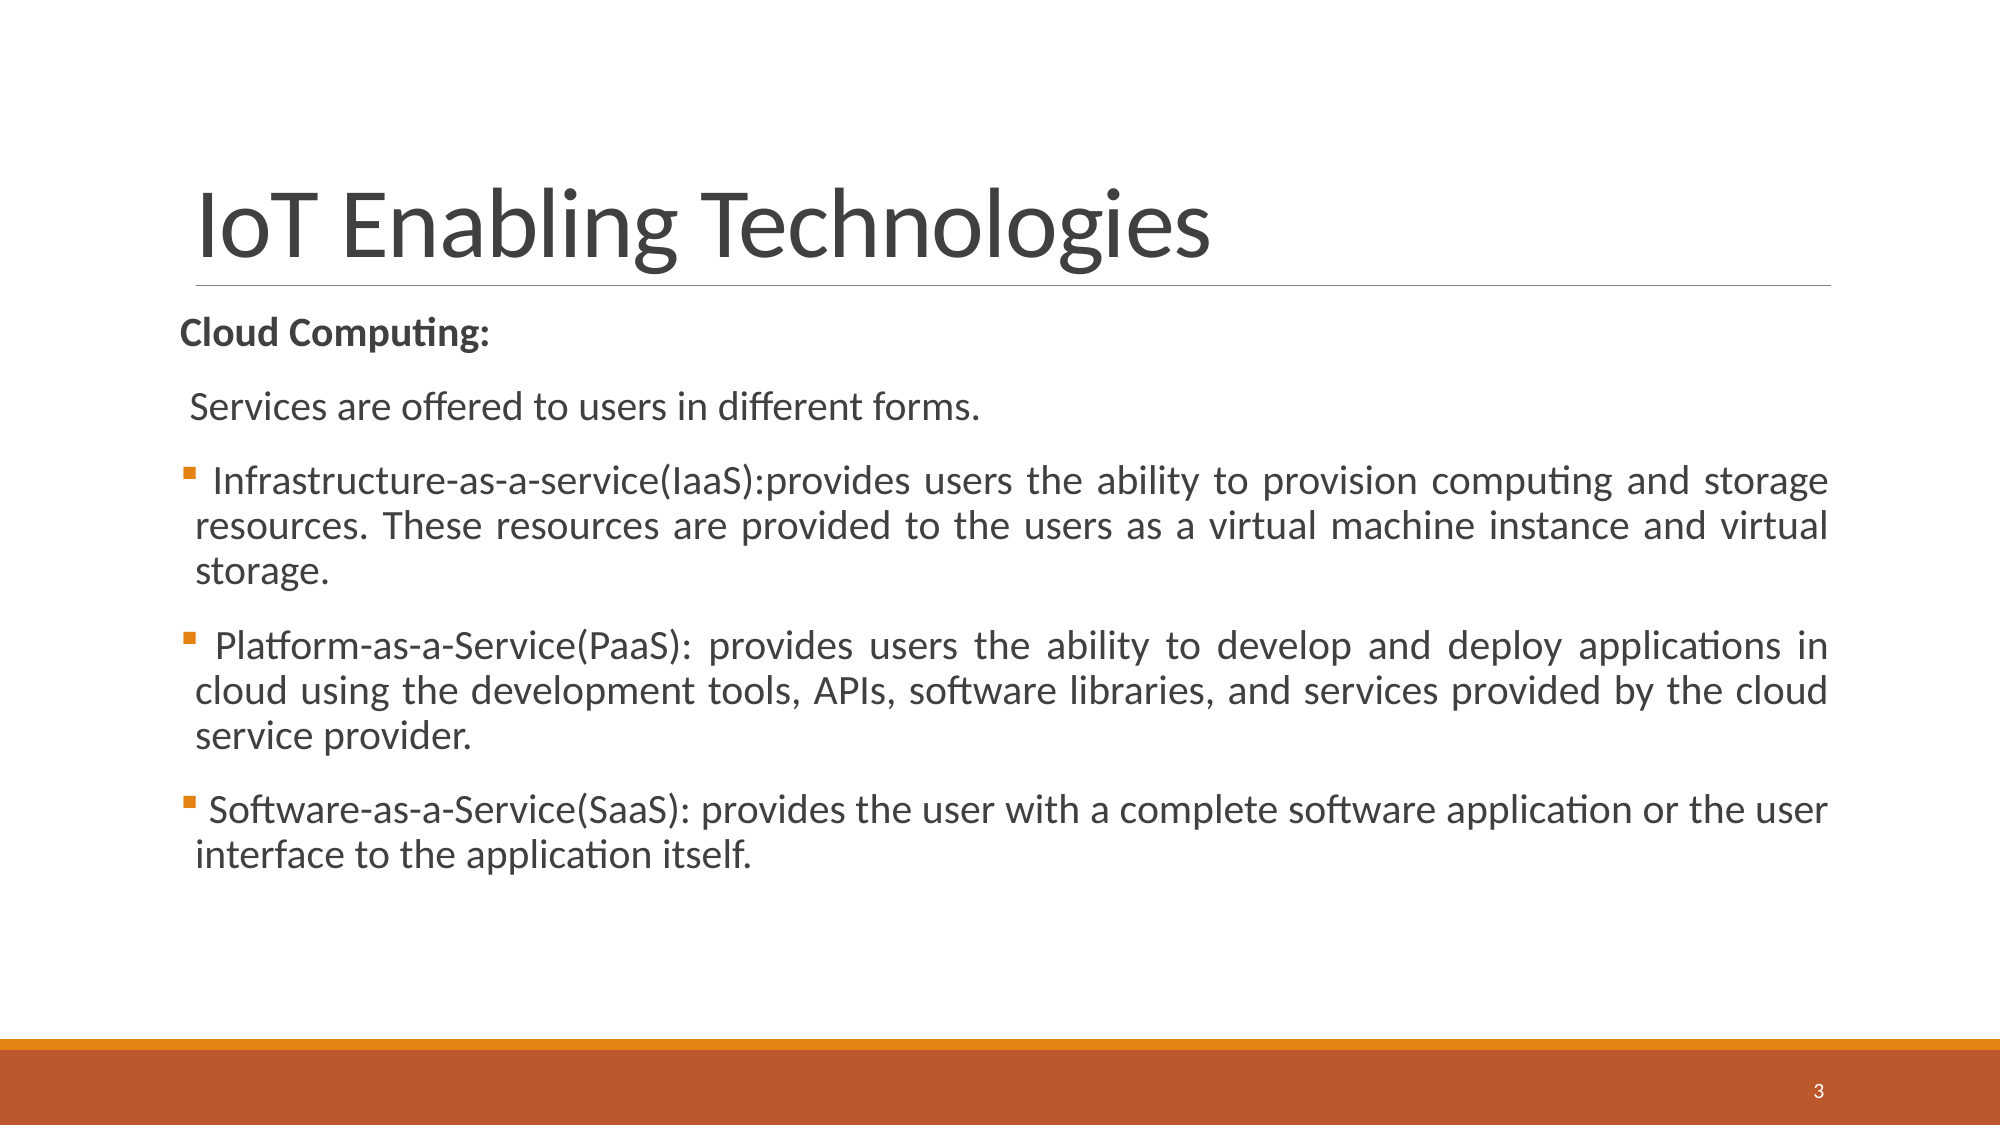

# IoT Enabling Technologies
Cloud Computing:
 Services are offered to users in different forms.
 Infrastructure-as-a-service(IaaS):provides users the ability to provision computing and storage resources. These resources are provided to the users as a virtual machine instance and virtual storage.
 Platform-as-a-Service(PaaS): provides users the ability to develop and deploy applications in cloud using the development tools, APIs, software libraries, and services provided by the cloud service provider.
 Software-as-a-Service(SaaS): provides the user with a complete software application or the user interface to the application itself.
3